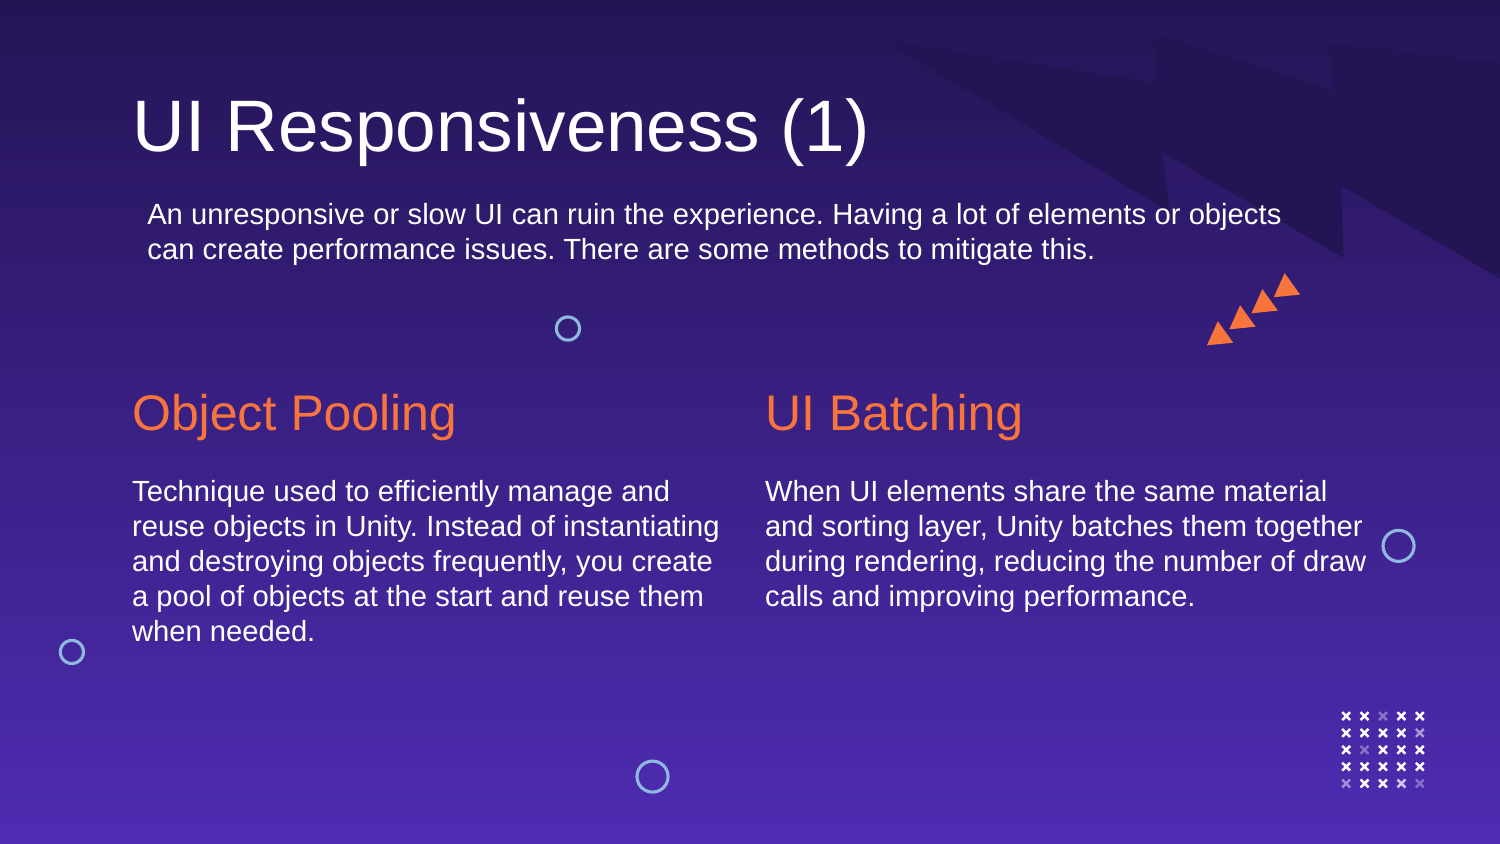

# UI Responsiveness (1)
An unresponsive or slow UI can ruin the experience. Having a lot of elements or objects can create performance issues. There are some methods to mitigate this.

Object Pooling
UI Batching
Technique used to efficiently manage and reuse objects in Unity. Instead of instantiating and destroying objects frequently, you create a pool of objects at the start and reuse them when needed.
When UI elements share the same material and sorting layer, Unity batches them together during rendering, reducing the number of draw calls and improving performance.